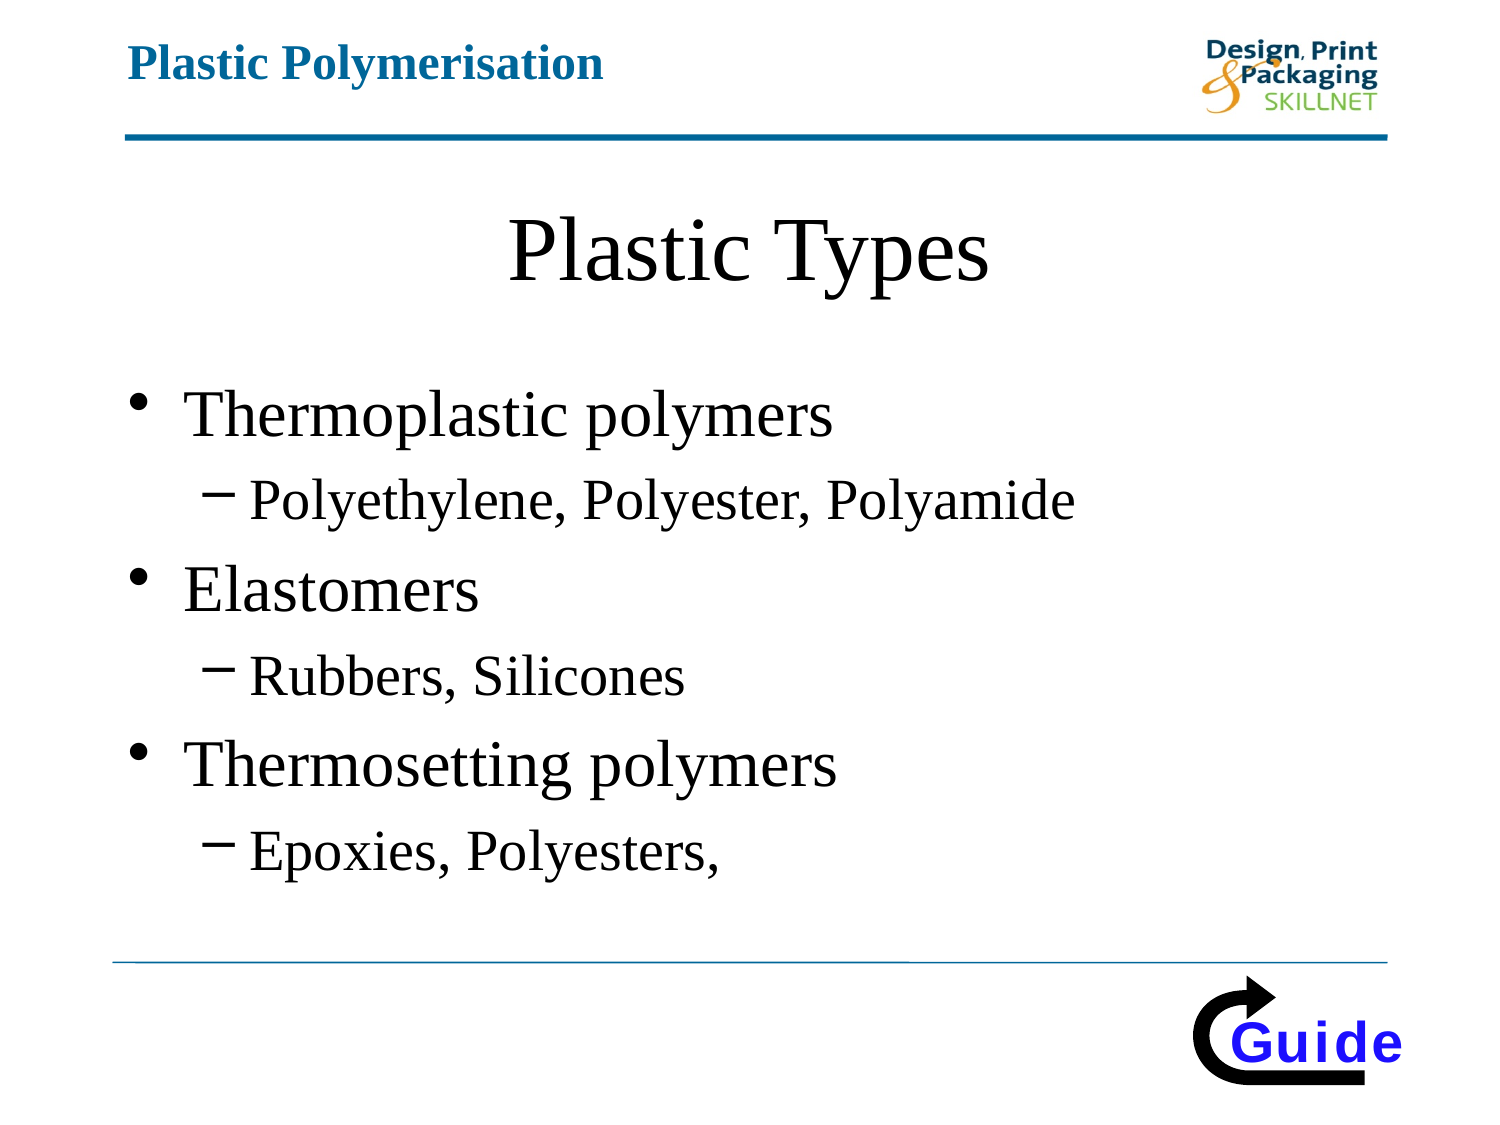

# Plastic Types
Thermoplastic polymers
Polyethylene, Polyester, Polyamide
Elastomers
Rubbers, Silicones
Thermosetting polymers
Epoxies, Polyesters,